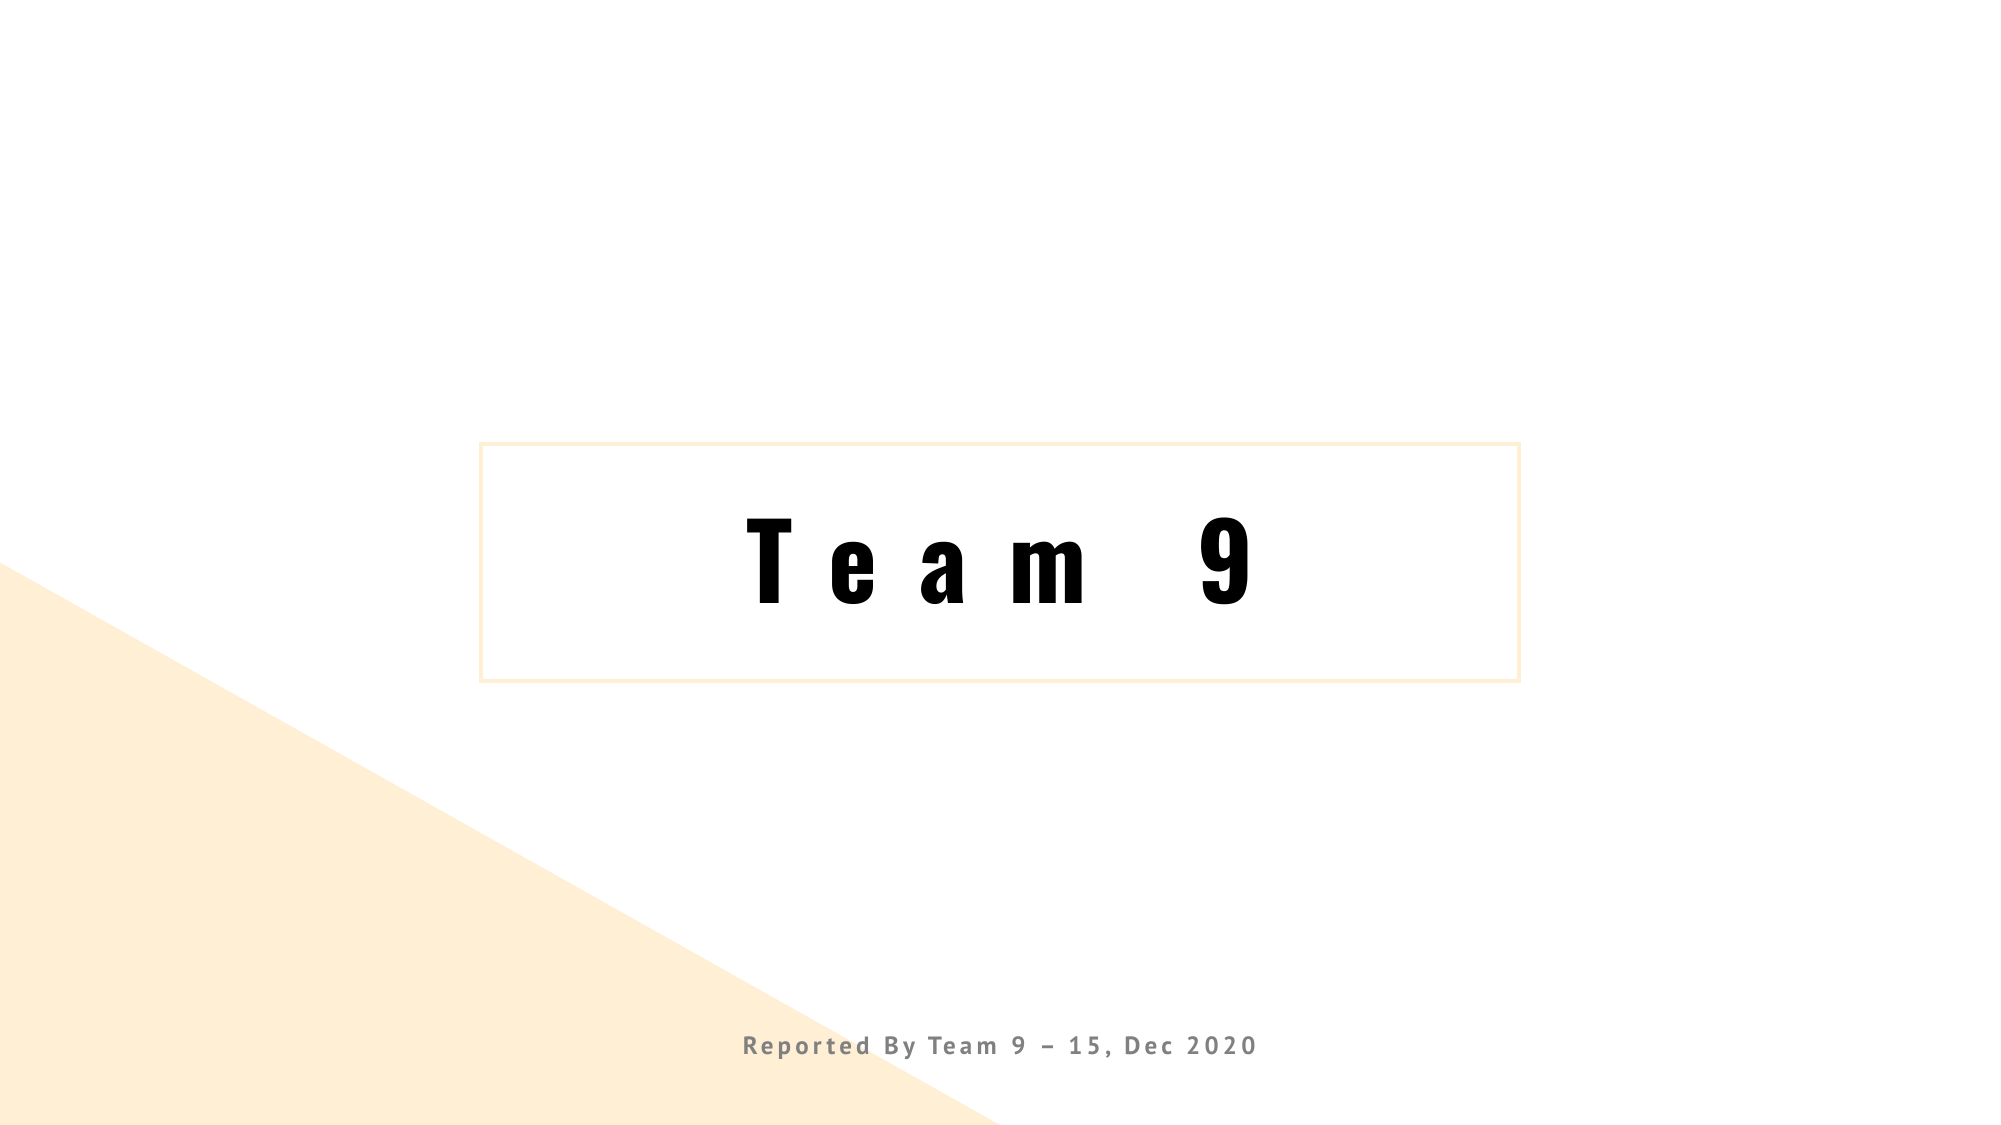

Team 9

Reported By Team 9 – 15, Dec 2020